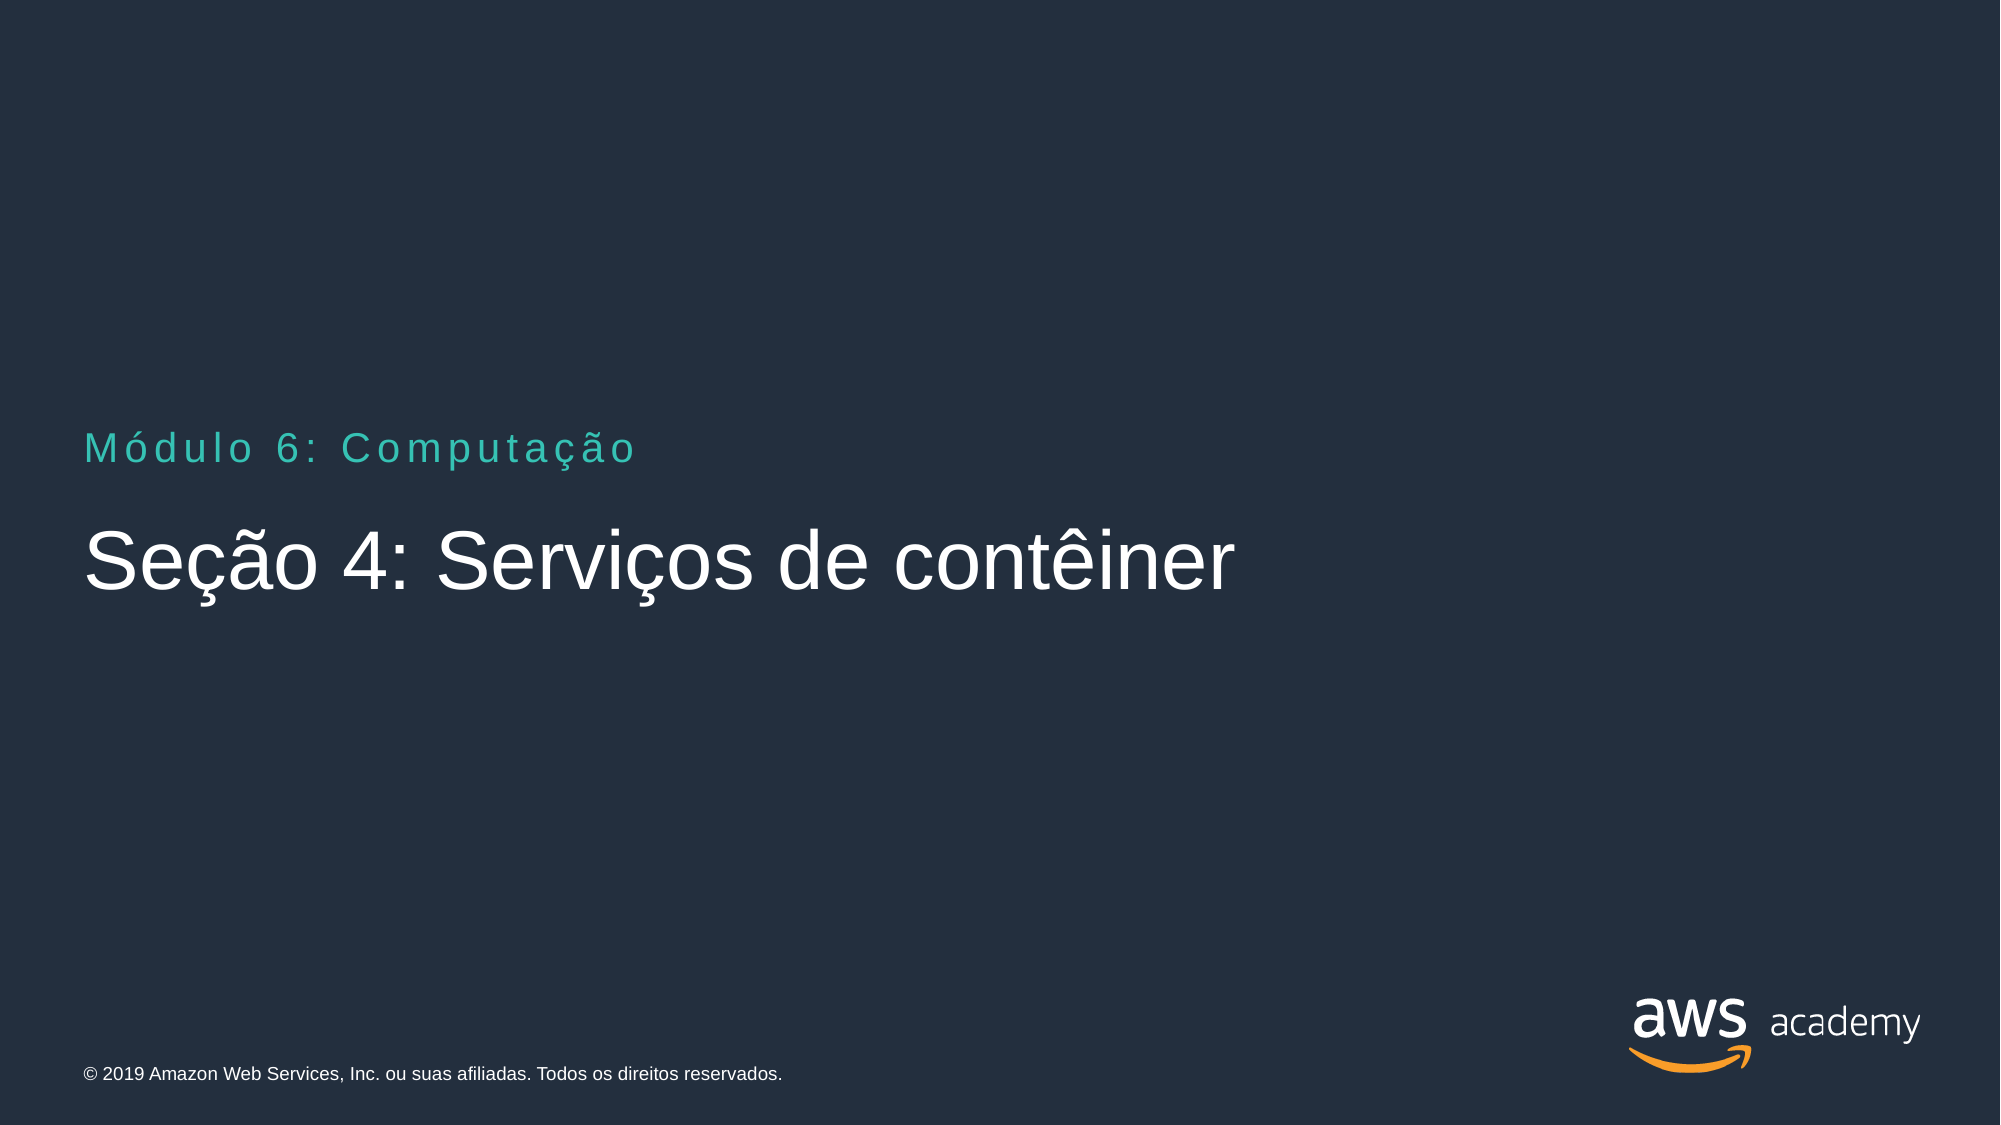

Módulo 6: Computação

# Seção 4: Serviços de contêiner
© 2019 Amazon Web Services, Inc. ou suas afiliadas. Todos os direitos reservados.